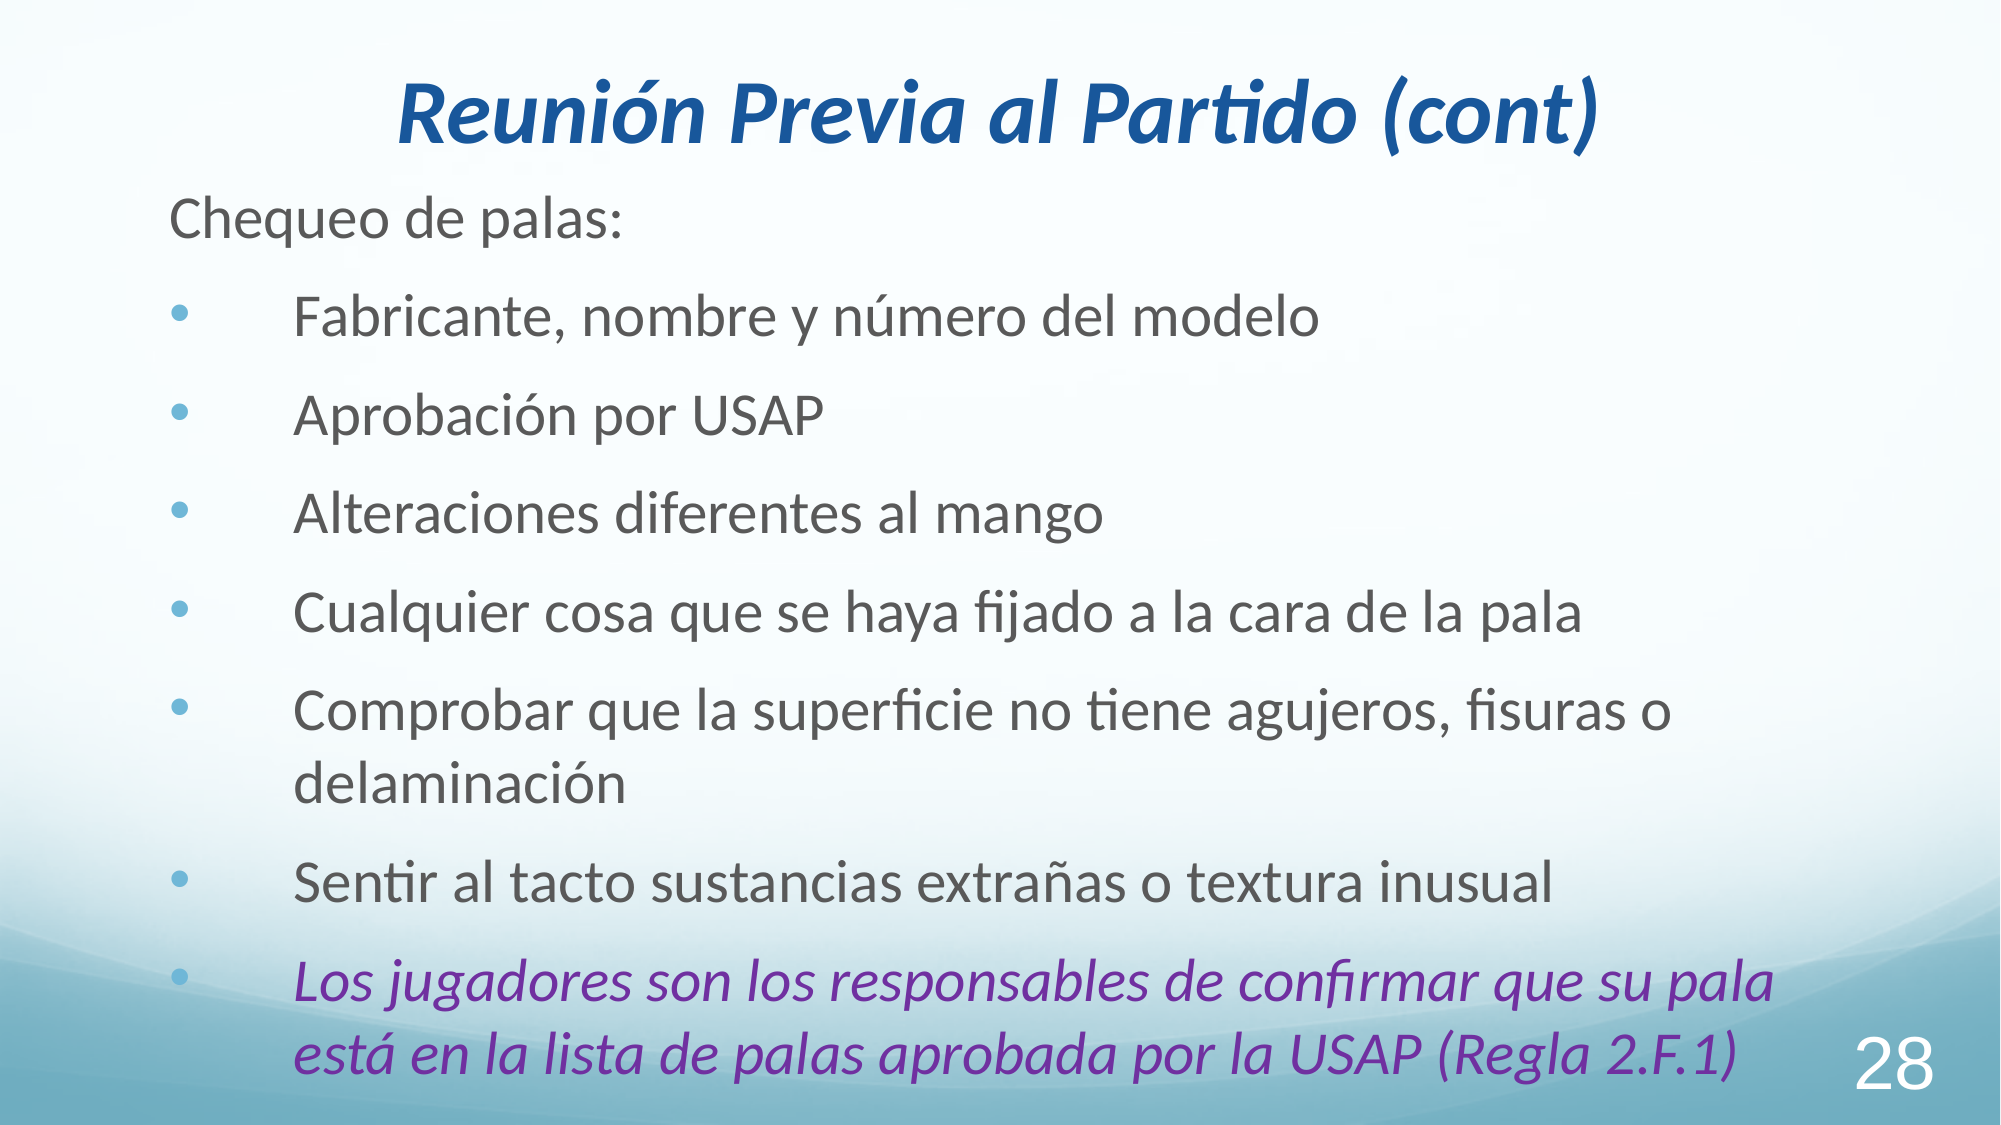

# Reunión Previa al Partido (cont)
Chequeo de palas:
Fabricante, nombre y número del modelo
Aprobación por USAP
Alteraciones diferentes al mango
Cualquier cosa que se haya fijado a la cara de la pala
Comprobar que la superficie no tiene agujeros, fisuras o delaminación
Sentir al tacto sustancias extrañas o textura inusual
Los jugadores son los responsables de confirmar que su pala está en la lista de palas aprobada por la USAP (Regla 2.F.1)
28